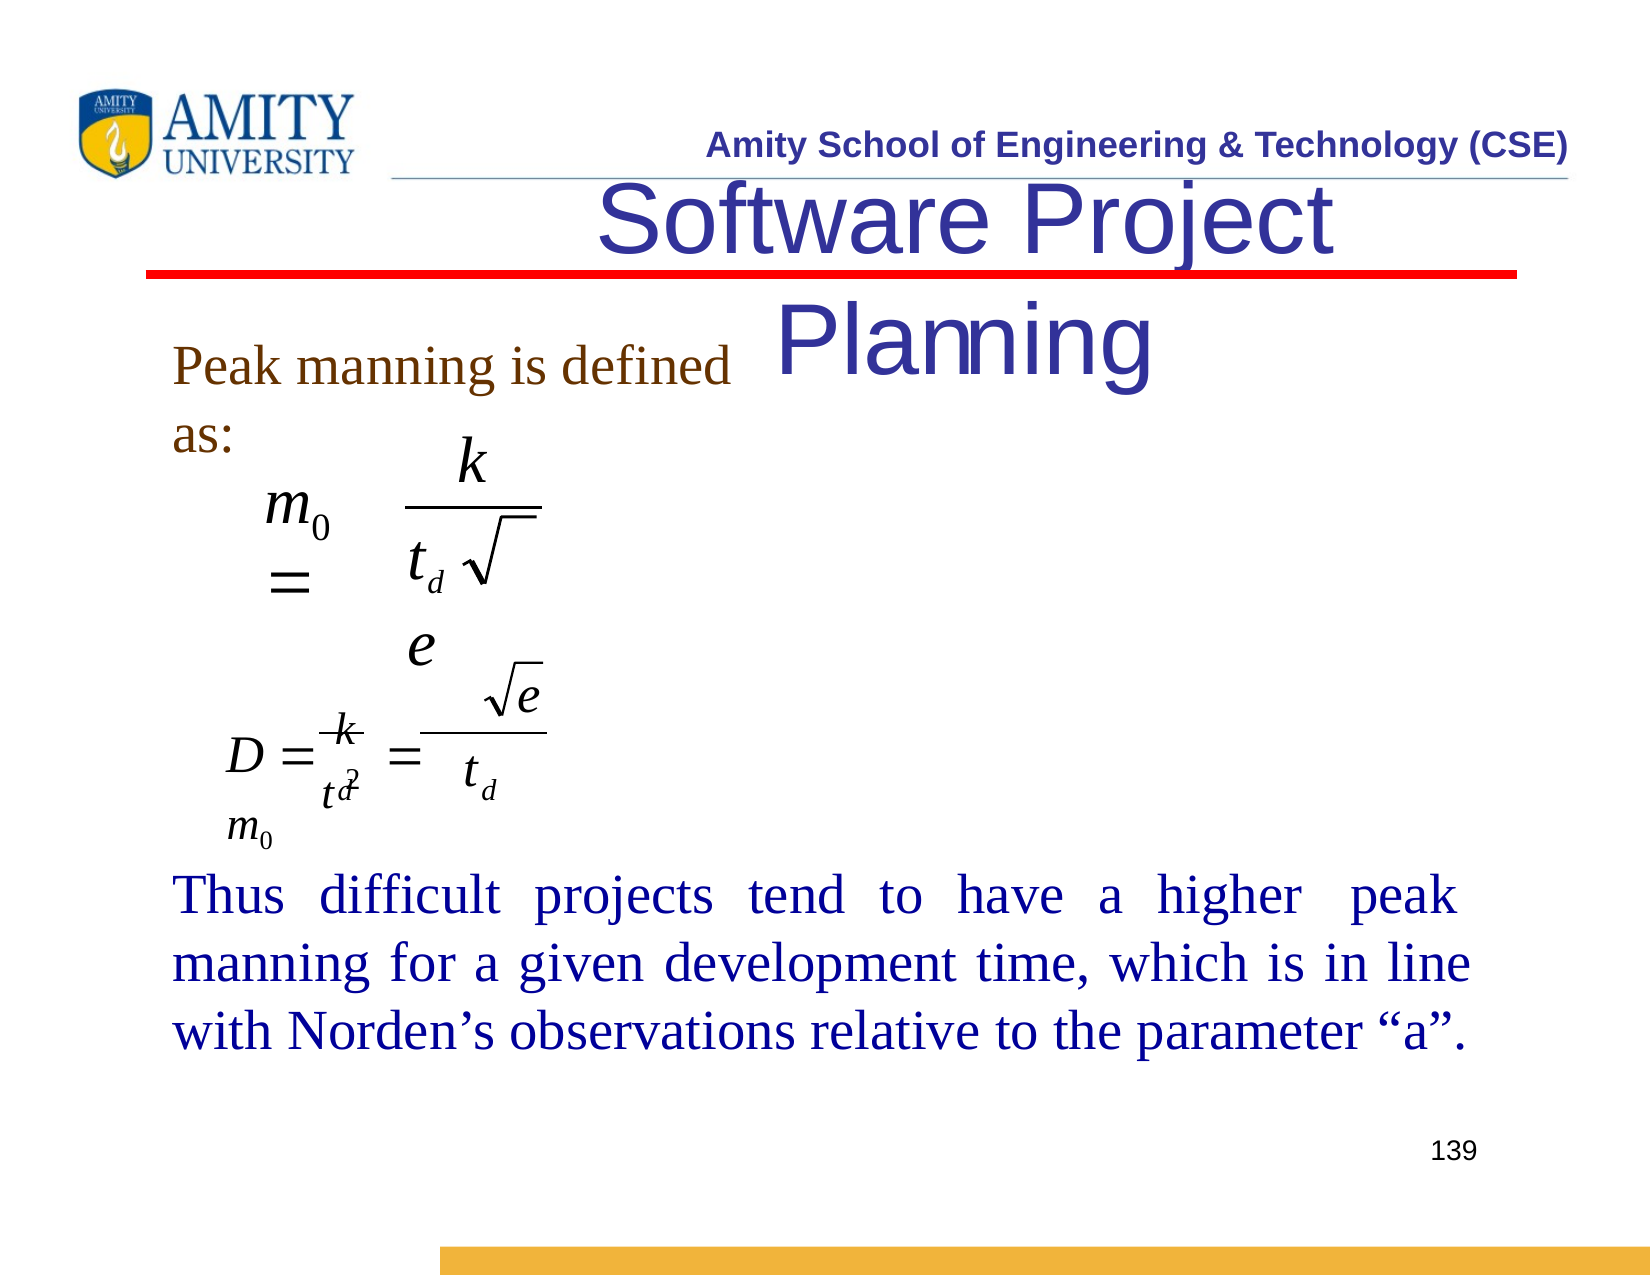

# Software Project Planning

Peak manning is defined as:
k
m	=
0

td	e
e

D =	k	= m0
t 2
t

d	d
Thus difficult projects tend to have a higher peak  manning for a given development time, which is in line  with Norden’s observations relative to the parameter “a”.
139
Software Engineering (3rd ed.), By K.K Aggarwal & Yogesh Singh, Copyright © New Age International Publishers, 2007